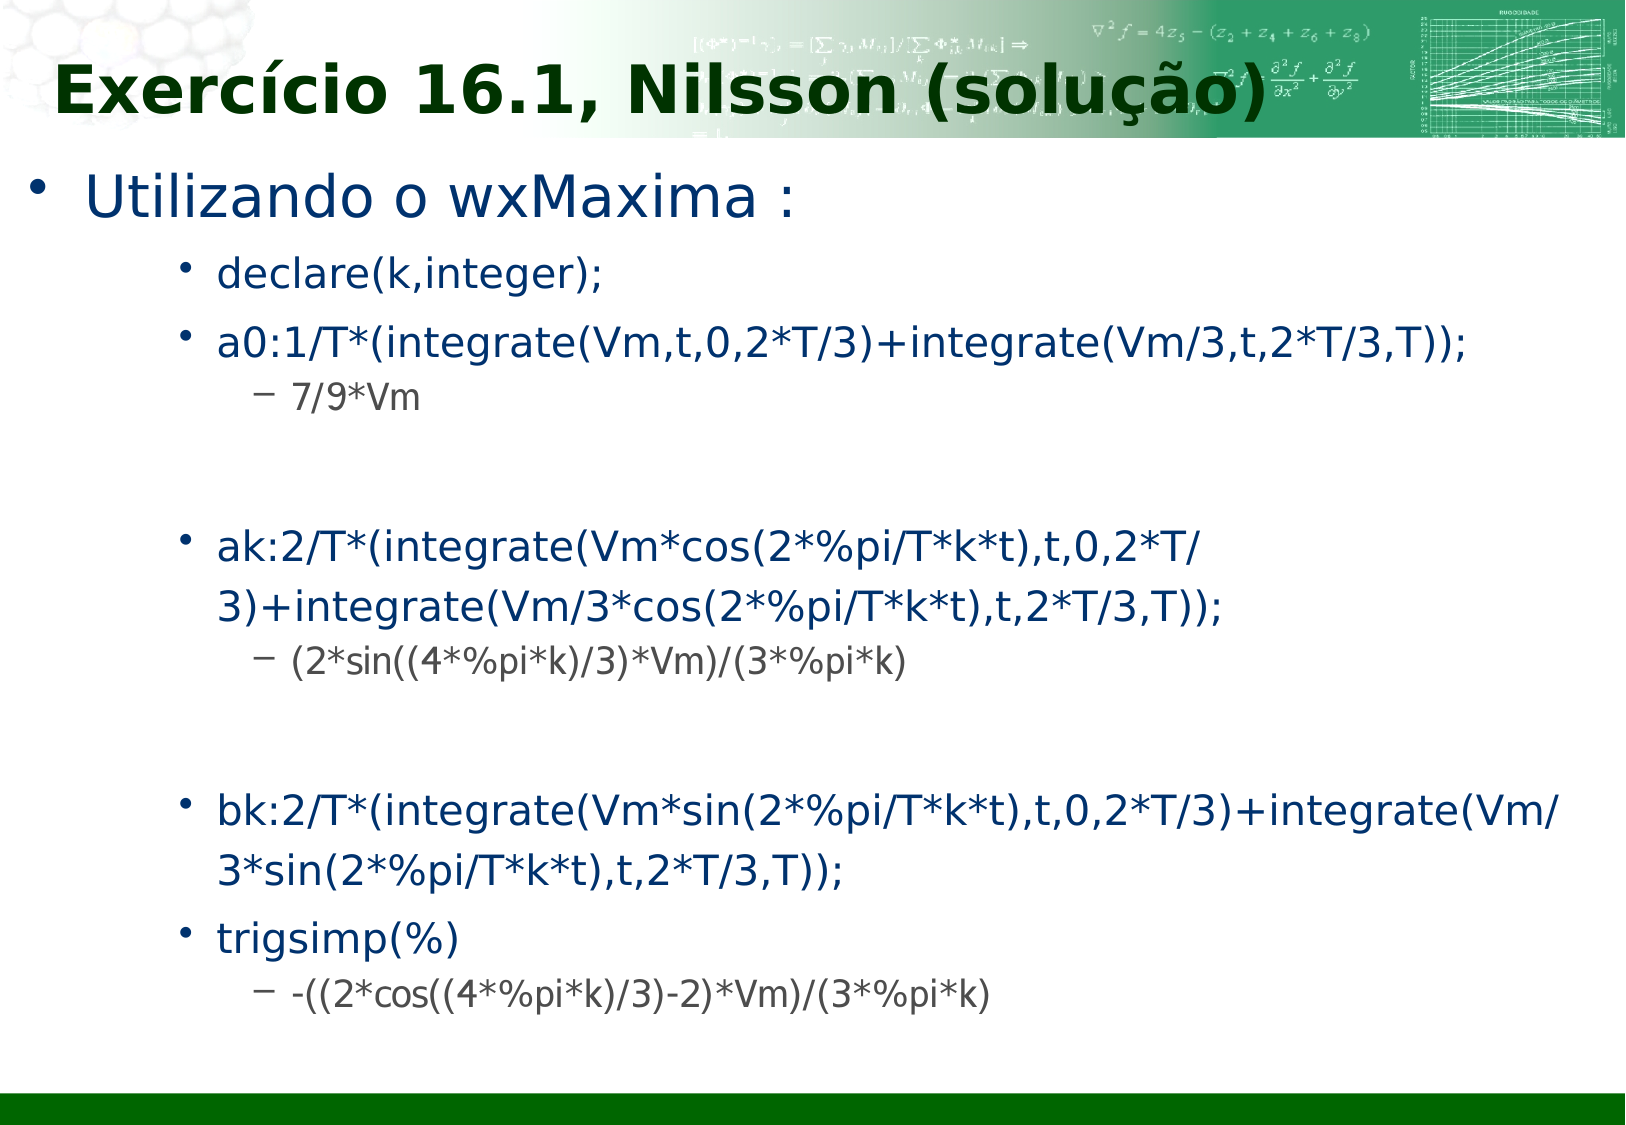

# Exercício 16.1, Nilsson (solução)
Utilizando o wxMaxima :
declare(k,integer);
a0:1/T*(integrate(Vm,t,0,2*T/3)+integrate(Vm/3,t,2*T/3,T));
7/9*Vm

ak:2/T*(integrate(Vm*cos(2*%pi/T*k*t),t,0,2*T/3)+integrate(Vm/3*cos(2*%pi/T*k*t),t,2*T/3,T));
(2*sin((4*%pi*k)/3)*Vm)/(3*%pi*k)

bk:2/T*(integrate(Vm*sin(2*%pi/T*k*t),t,0,2*T/3)+integrate(Vm/3*sin(2*%pi/T*k*t),t,2*T/3,T));
trigsimp(%)
-((2*cos((4*%pi*k)/3)-2)*Vm)/(3*%pi*k)